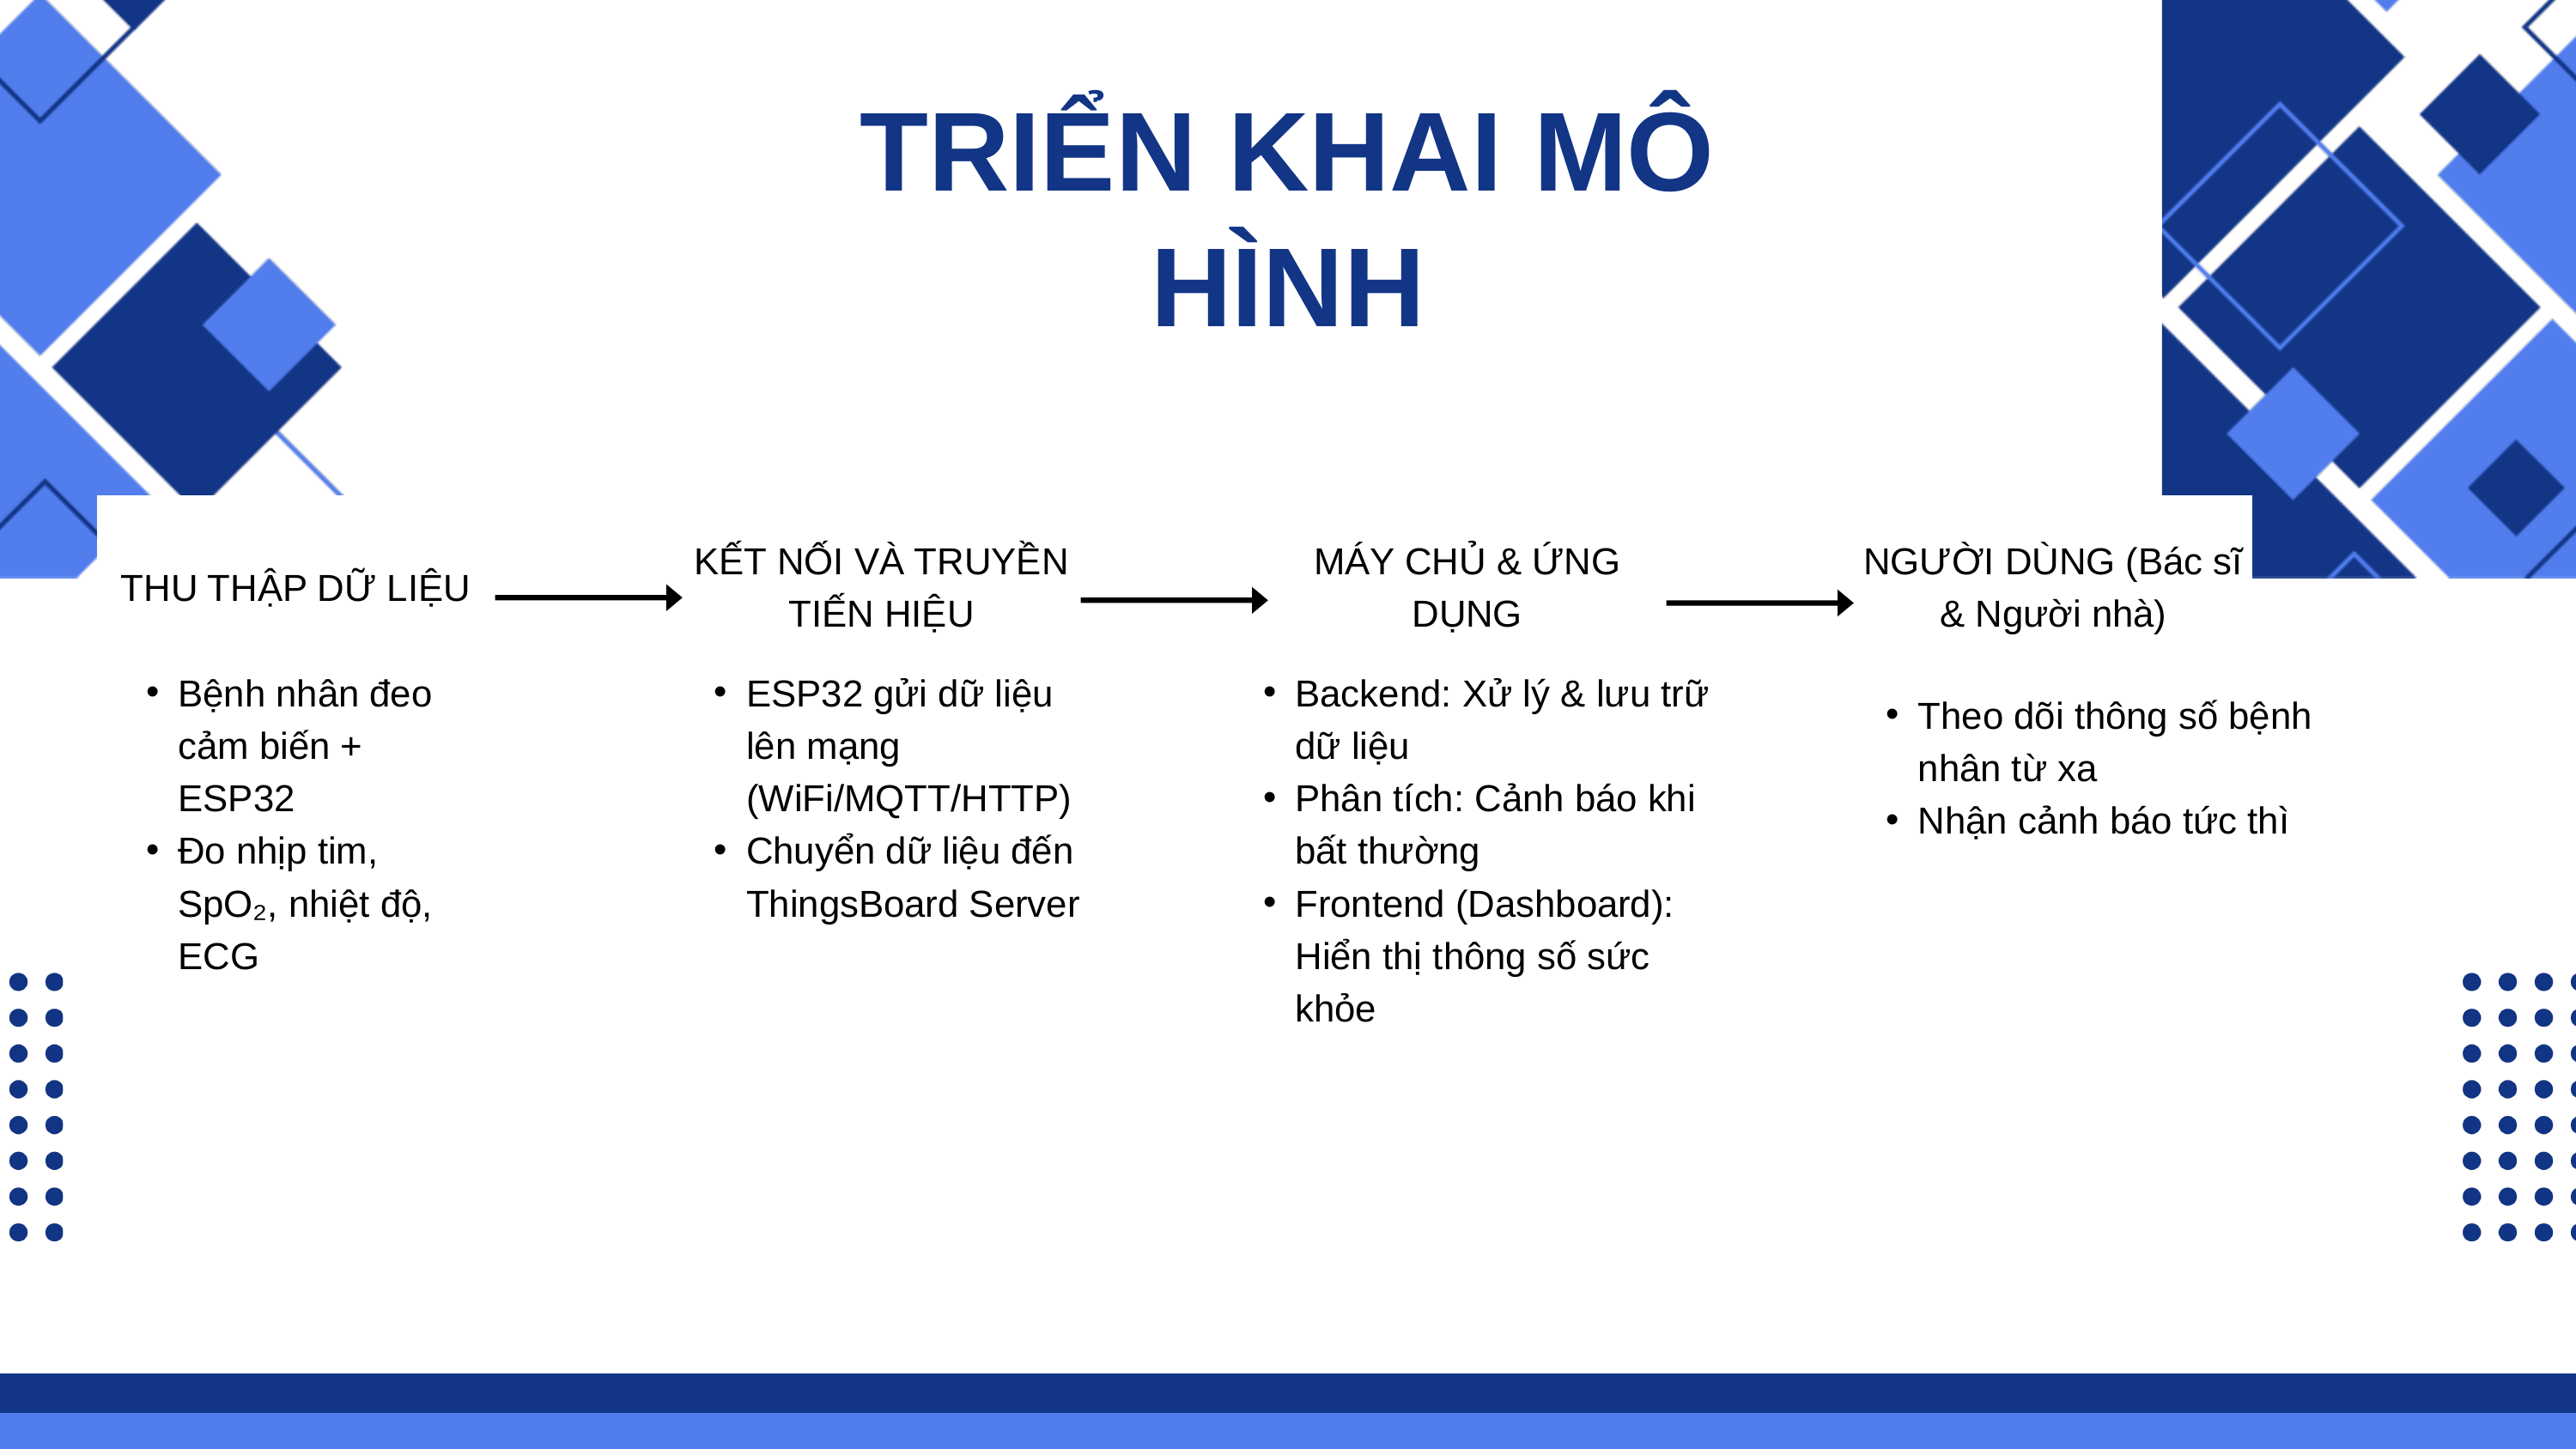

TRIỂN KHAI MÔ HÌNH

THU THẬP DỮ LIỆU

KẾT NỐI VÀ TRUYỀN TIẾN HIỆU

MÁY CHỦ & ỨNG DỤNG

NGƯỜI DÙNG (Bác sĩ & Người nhà)

Bệnh nhân đeo cảm biến + ESP32
Đo nhịp tim, SpO₂, nhiệt độ, ECG
ESP32 gửi dữ liệu lên mạng (WiFi/MQTT/HTTP)
Chuyển dữ liệu đến ThingsBoard Server
Backend: Xử lý & lưu trữ dữ liệu
Phân tích: Cảnh báo khi bất thường
Frontend (Dashboard): Hiển thị thông số sức khỏe
Theo dõi thông số bệnh nhân từ xa
Nhận cảnh báo tức thì